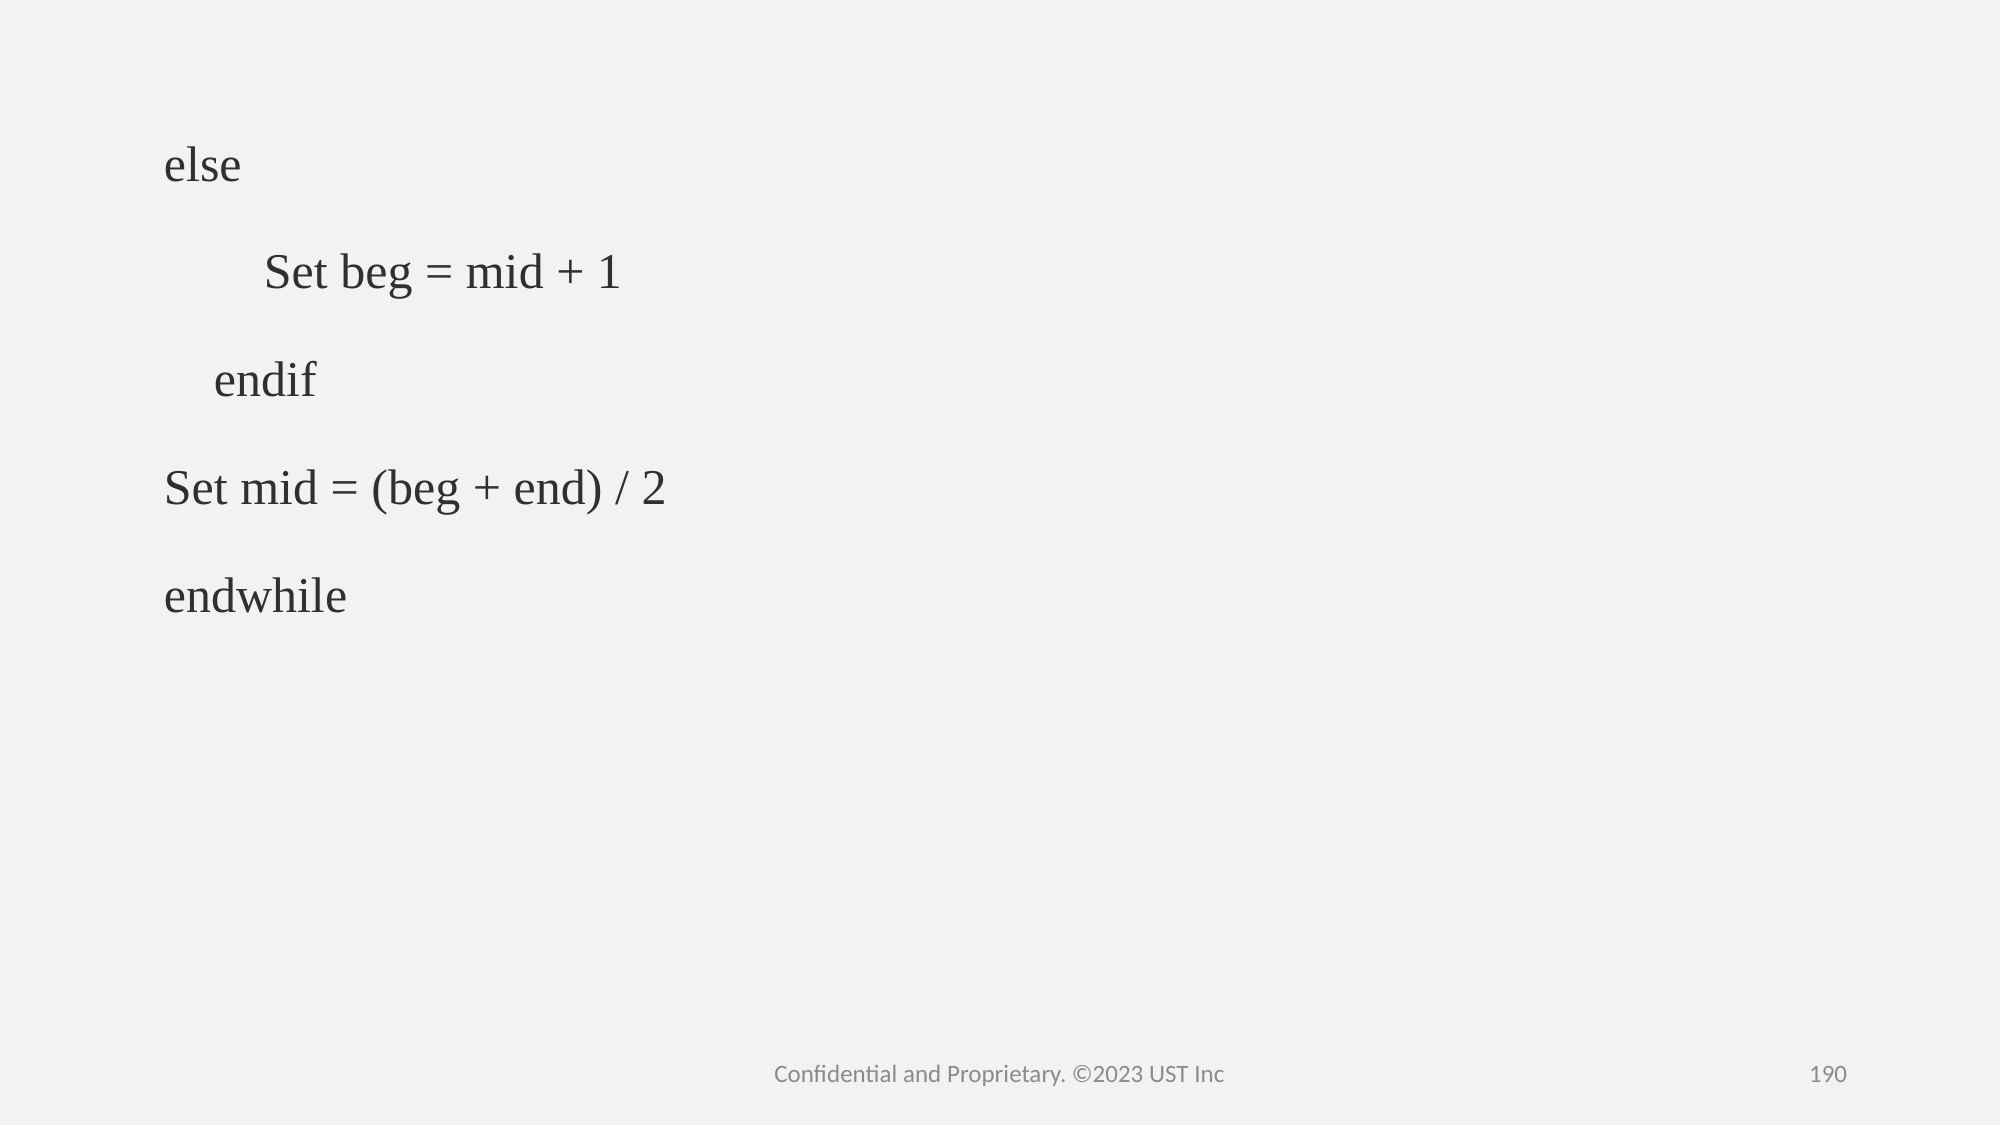

else
        Set beg = mid + 1
    endif
Set mid = (beg + end) / 2
endwhile

Confidential and Proprietary. ©2023 UST Inc
190